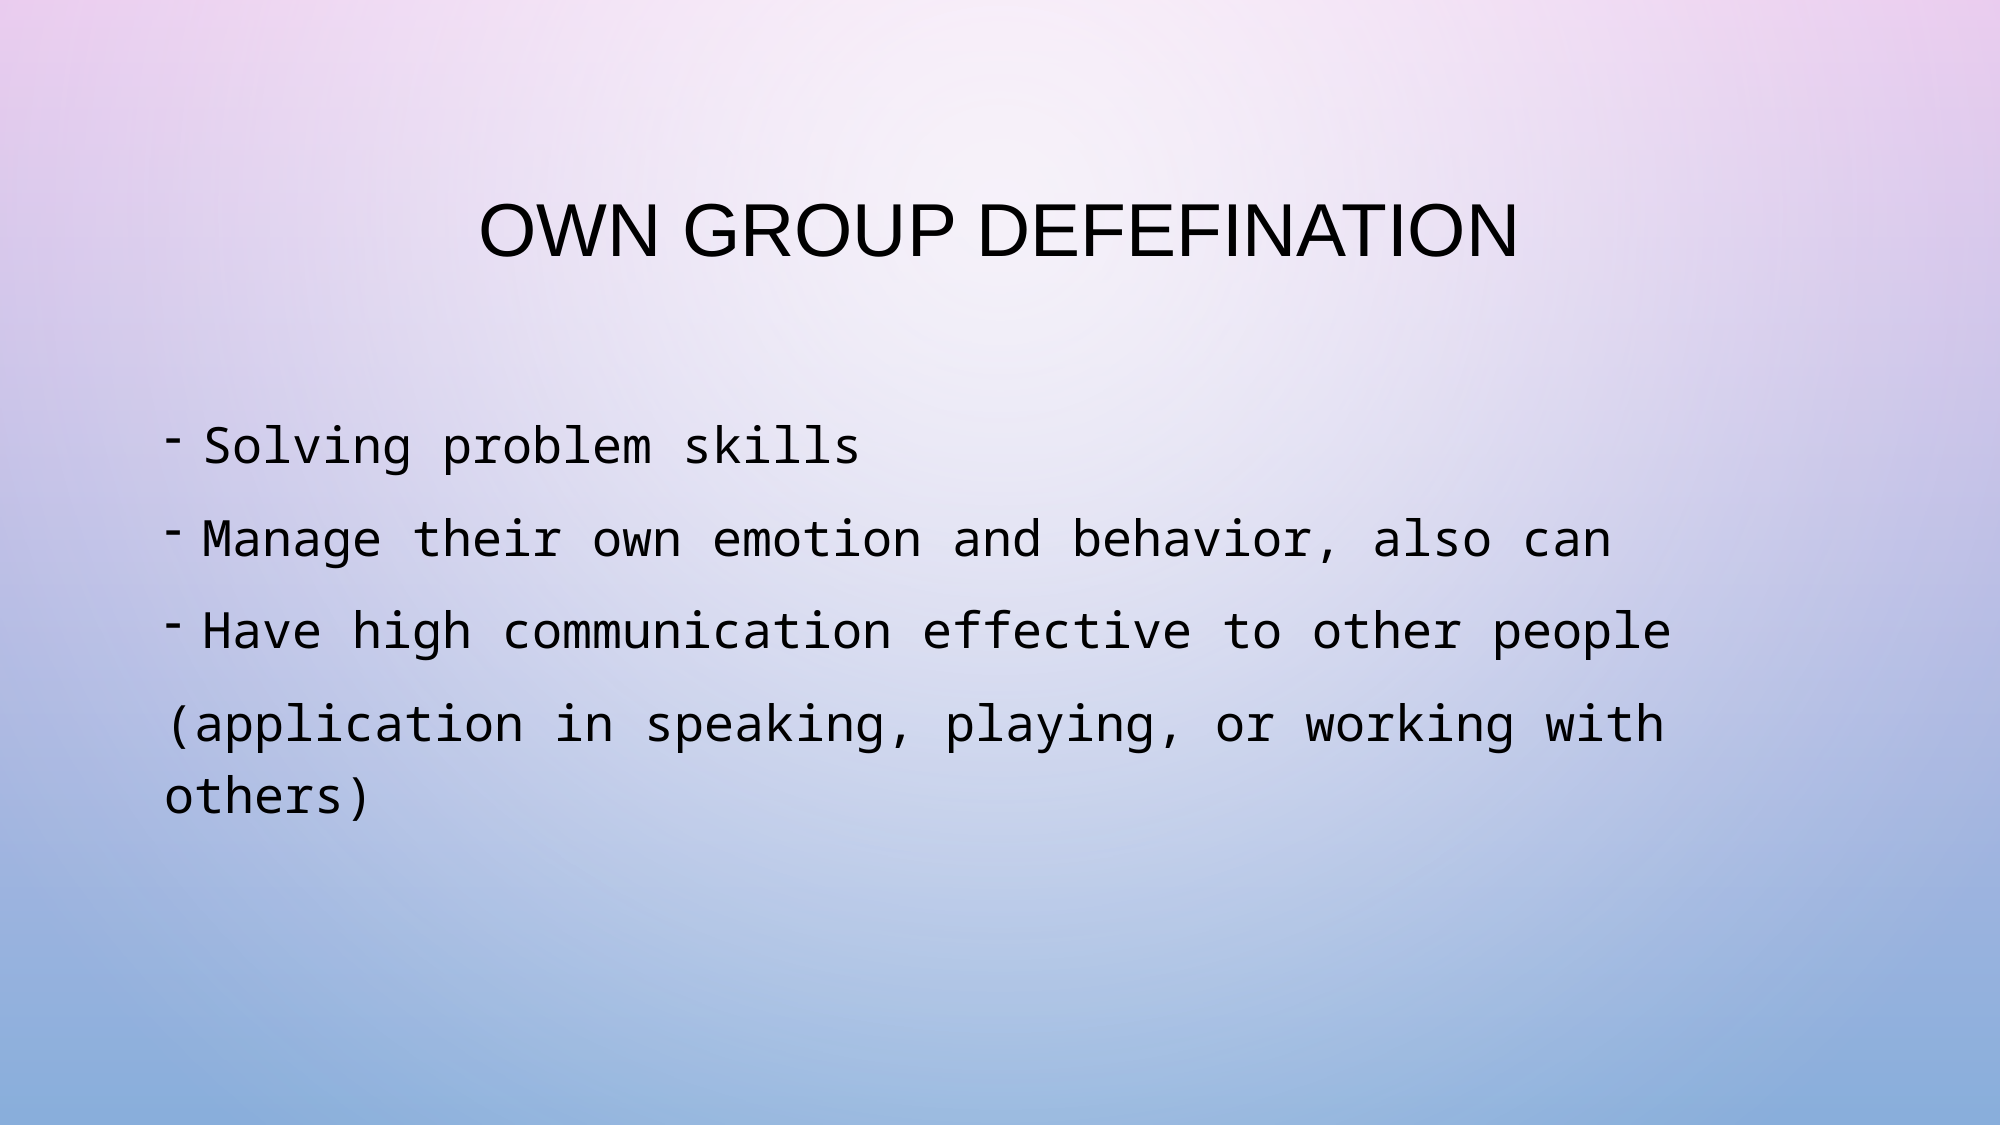

# OWN GROUP DEFEFINATION
Solving problem skills
Manage their own emotion and behavior, also can
Have high communication effective to other people
(application in speaking, playing, or working with others)